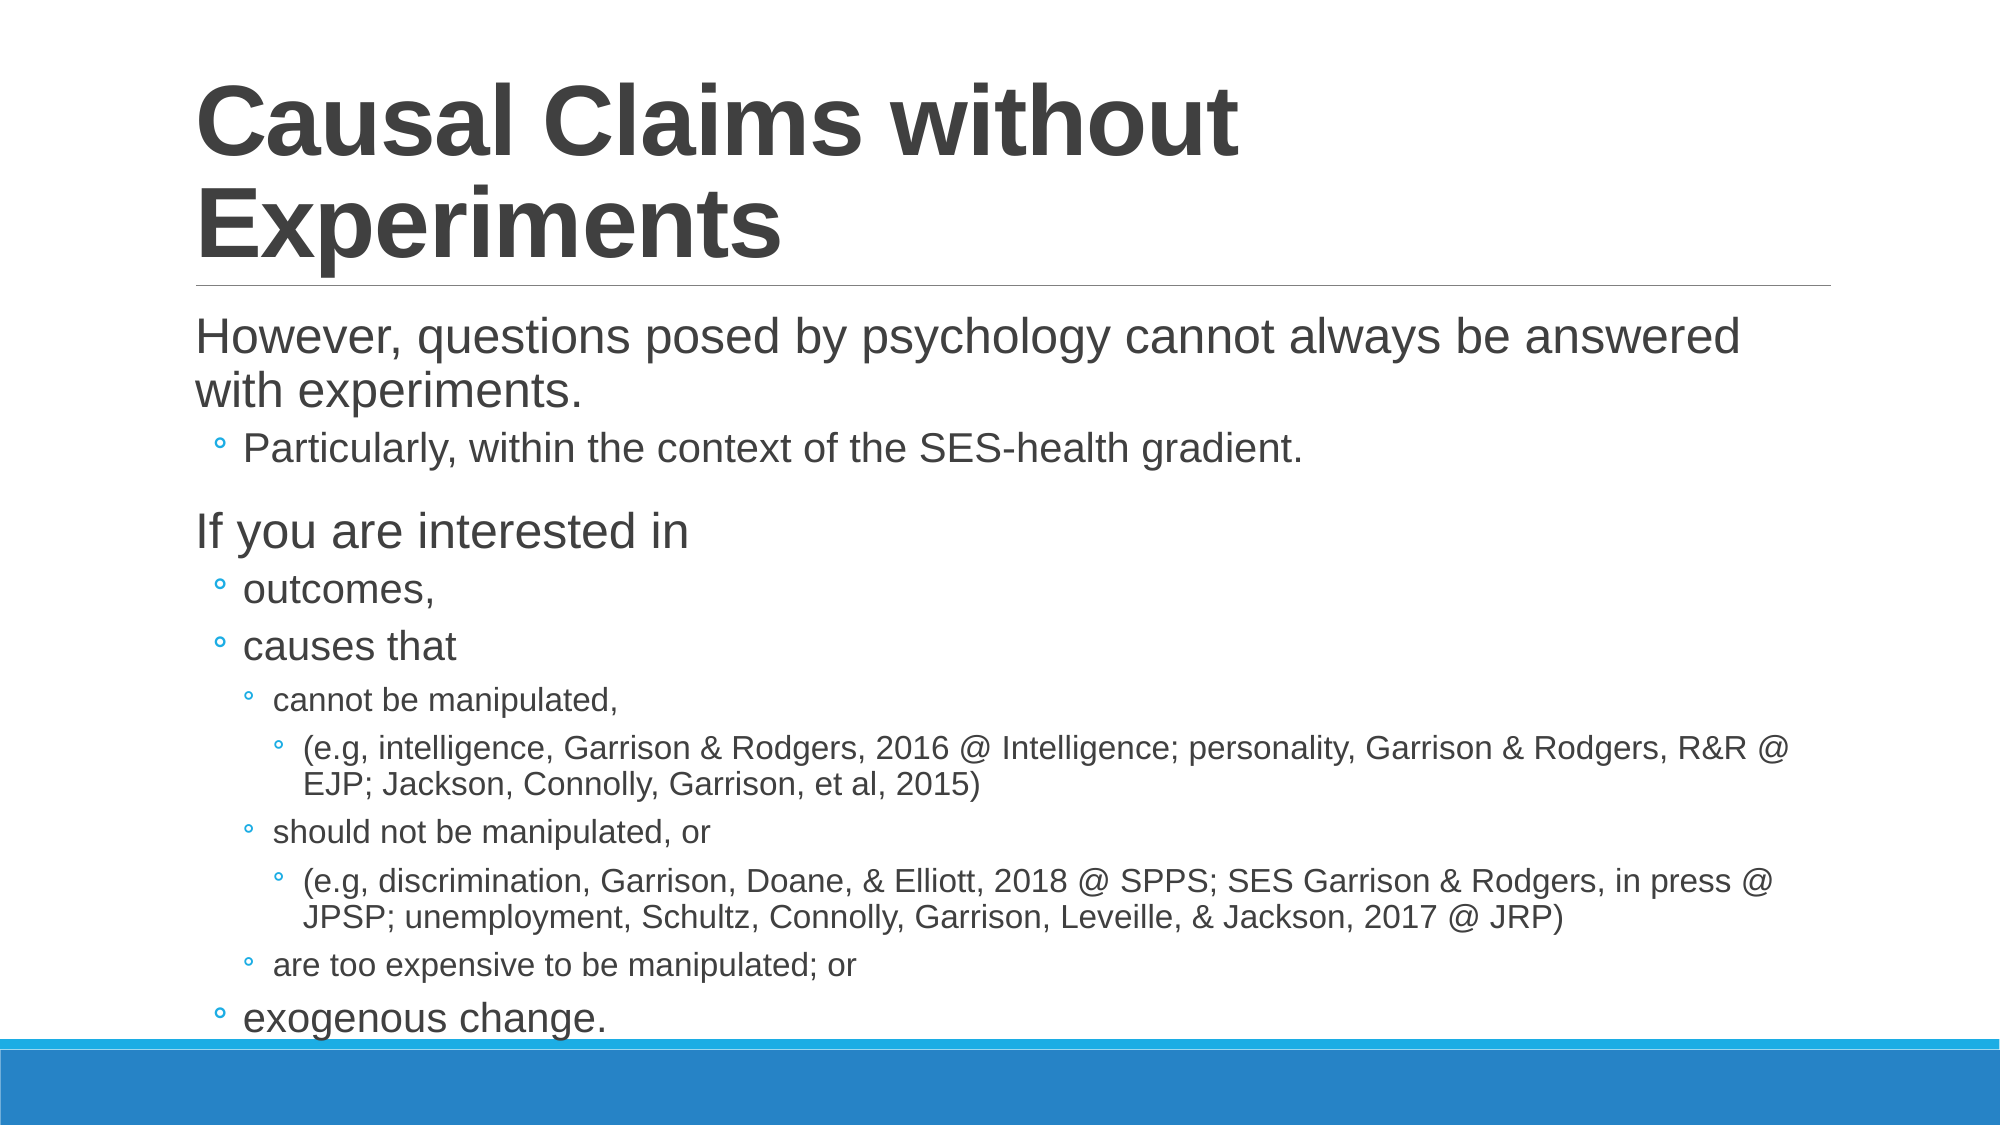

# Causal Claims without Experiments
However, questions posed by psychology cannot always be answered with experiments.
Particularly, within the context of the SES-health gradient.
If you are interested in
outcomes,
causes that
cannot be manipulated,
(e.g, intelligence, Garrison & Rodgers, 2016 @ Intelligence; personality, Garrison & Rodgers, R&R @ EJP; Jackson, Connolly, Garrison, et al, 2015)
should not be manipulated, or
(e.g, discrimination, Garrison, Doane, & Elliott, 2018 @ SPPS; SES Garrison & Rodgers, in press @ JPSP; unemployment, Schultz, Connolly, Garrison, Leveille, & Jackson, 2017 @ JRP)
are too expensive to be manipulated; or
exogenous change.